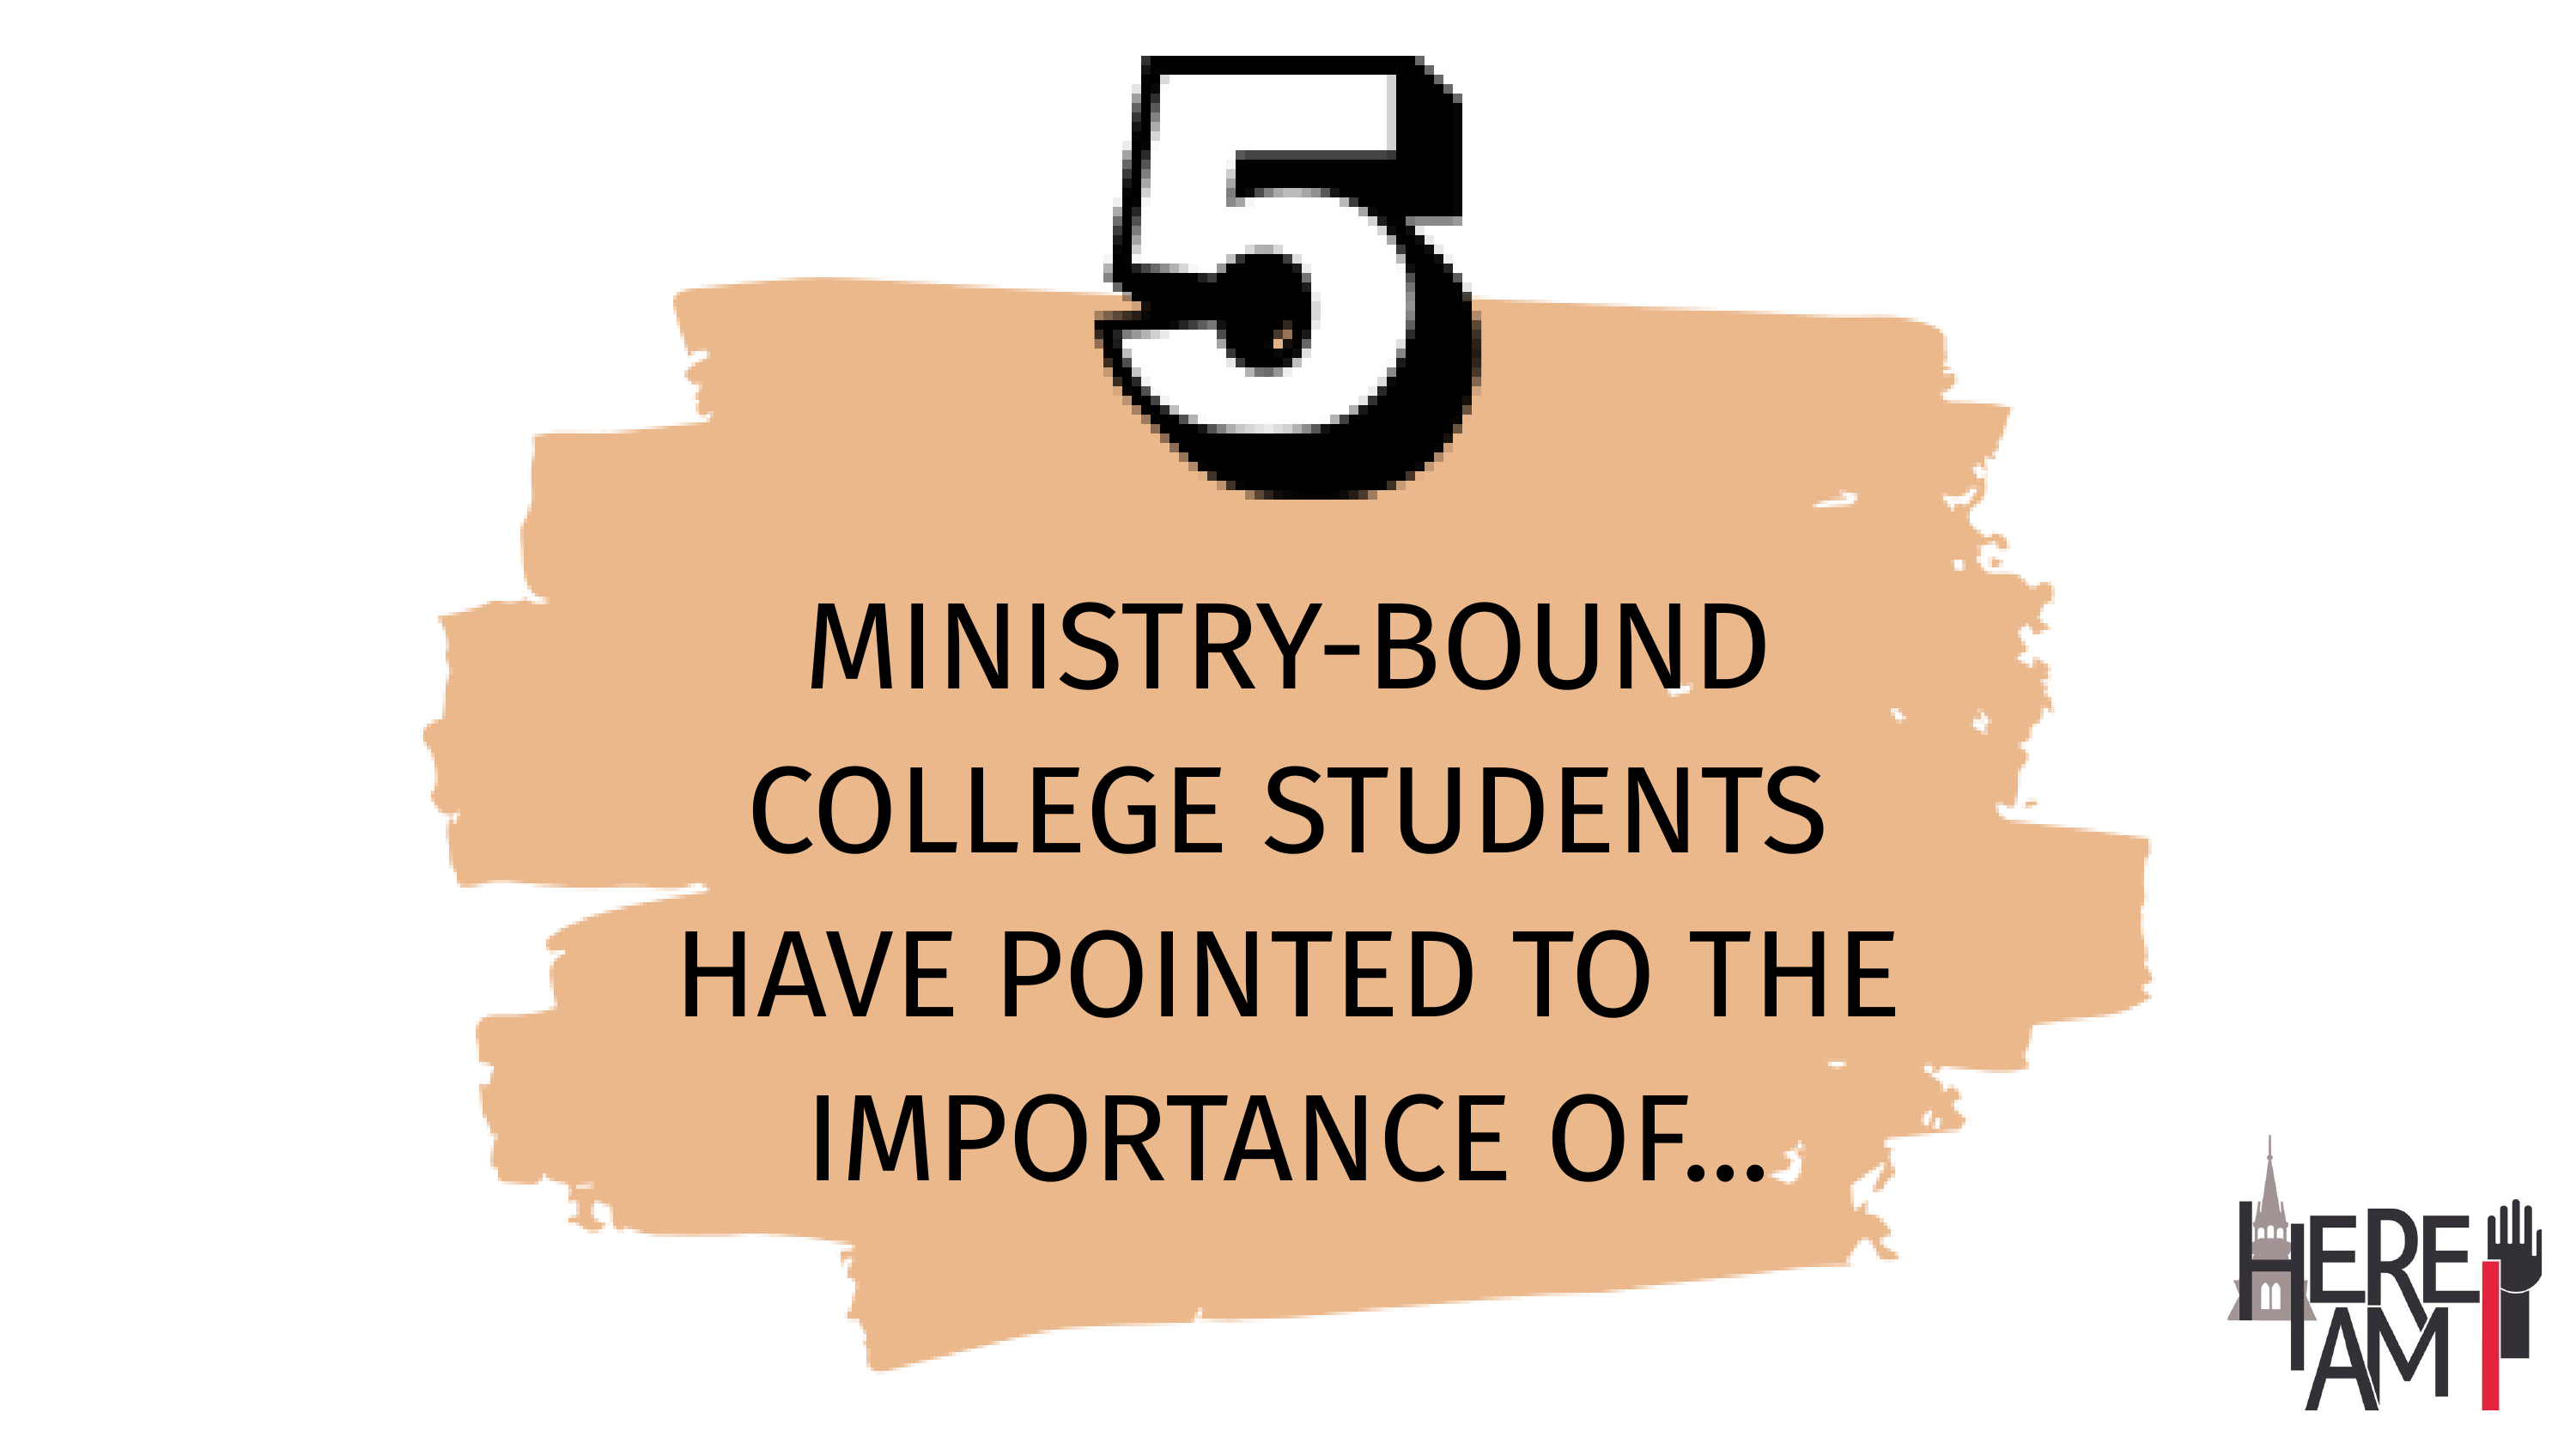

MINISTRY-BOUND COLLEGE STUDENTS HAVE POINTED TO THE IMPORTANCE OF...